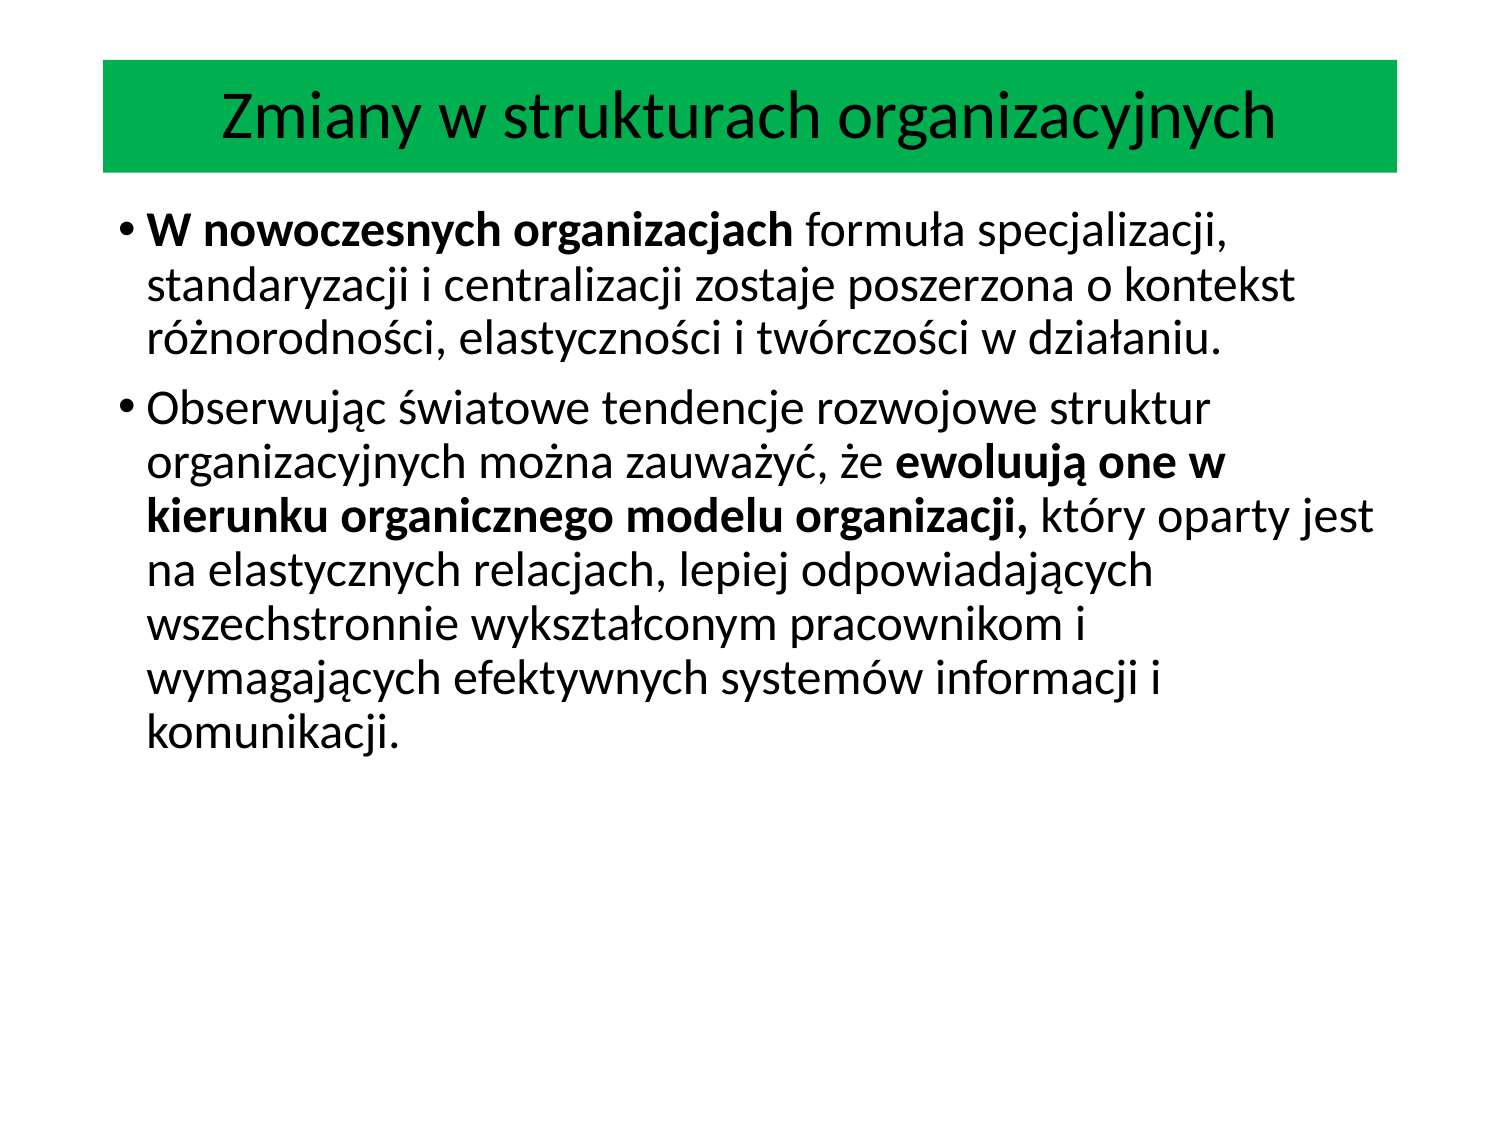

# Zmiany w strukturach organizacyjnych
W nowoczesnych organizacjach formuła specjalizacji, standaryzacji i centralizacji zostaje poszerzona o kontekst różnorodności, elastyczności i twórczości w działaniu.
Obserwując światowe tendencje rozwojowe struktur organizacyjnych można zauważyć, że ewoluują one w kierunku organicznego modelu organizacji, który oparty jest na elastycznych relacjach, lepiej odpowiadających wszechstronnie wykształconym pracownikom i wymagających efektywnych systemów informacji i komunikacji.